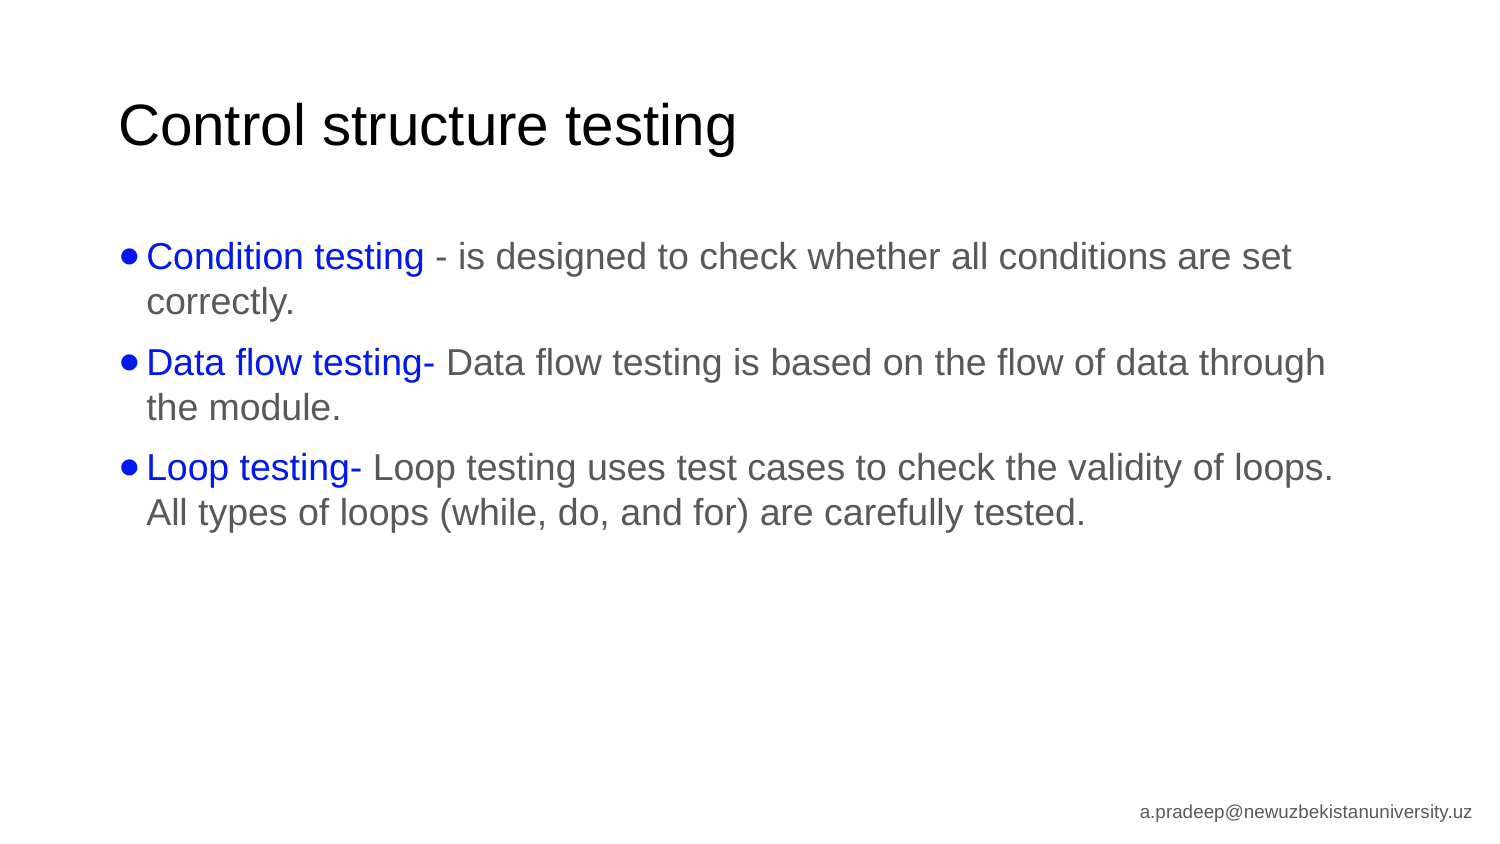

# Control structure testing
Condition testing - is designed to check whether all conditions are set correctly.
Data flow testing- Data flow testing is based on the flow of data through the module.
Loop testing- Loop testing uses test cases to check the validity of loops. All types of loops (while, do, and for) are carefully tested.
a.pradeep@newuzbekistanuniversity.uz